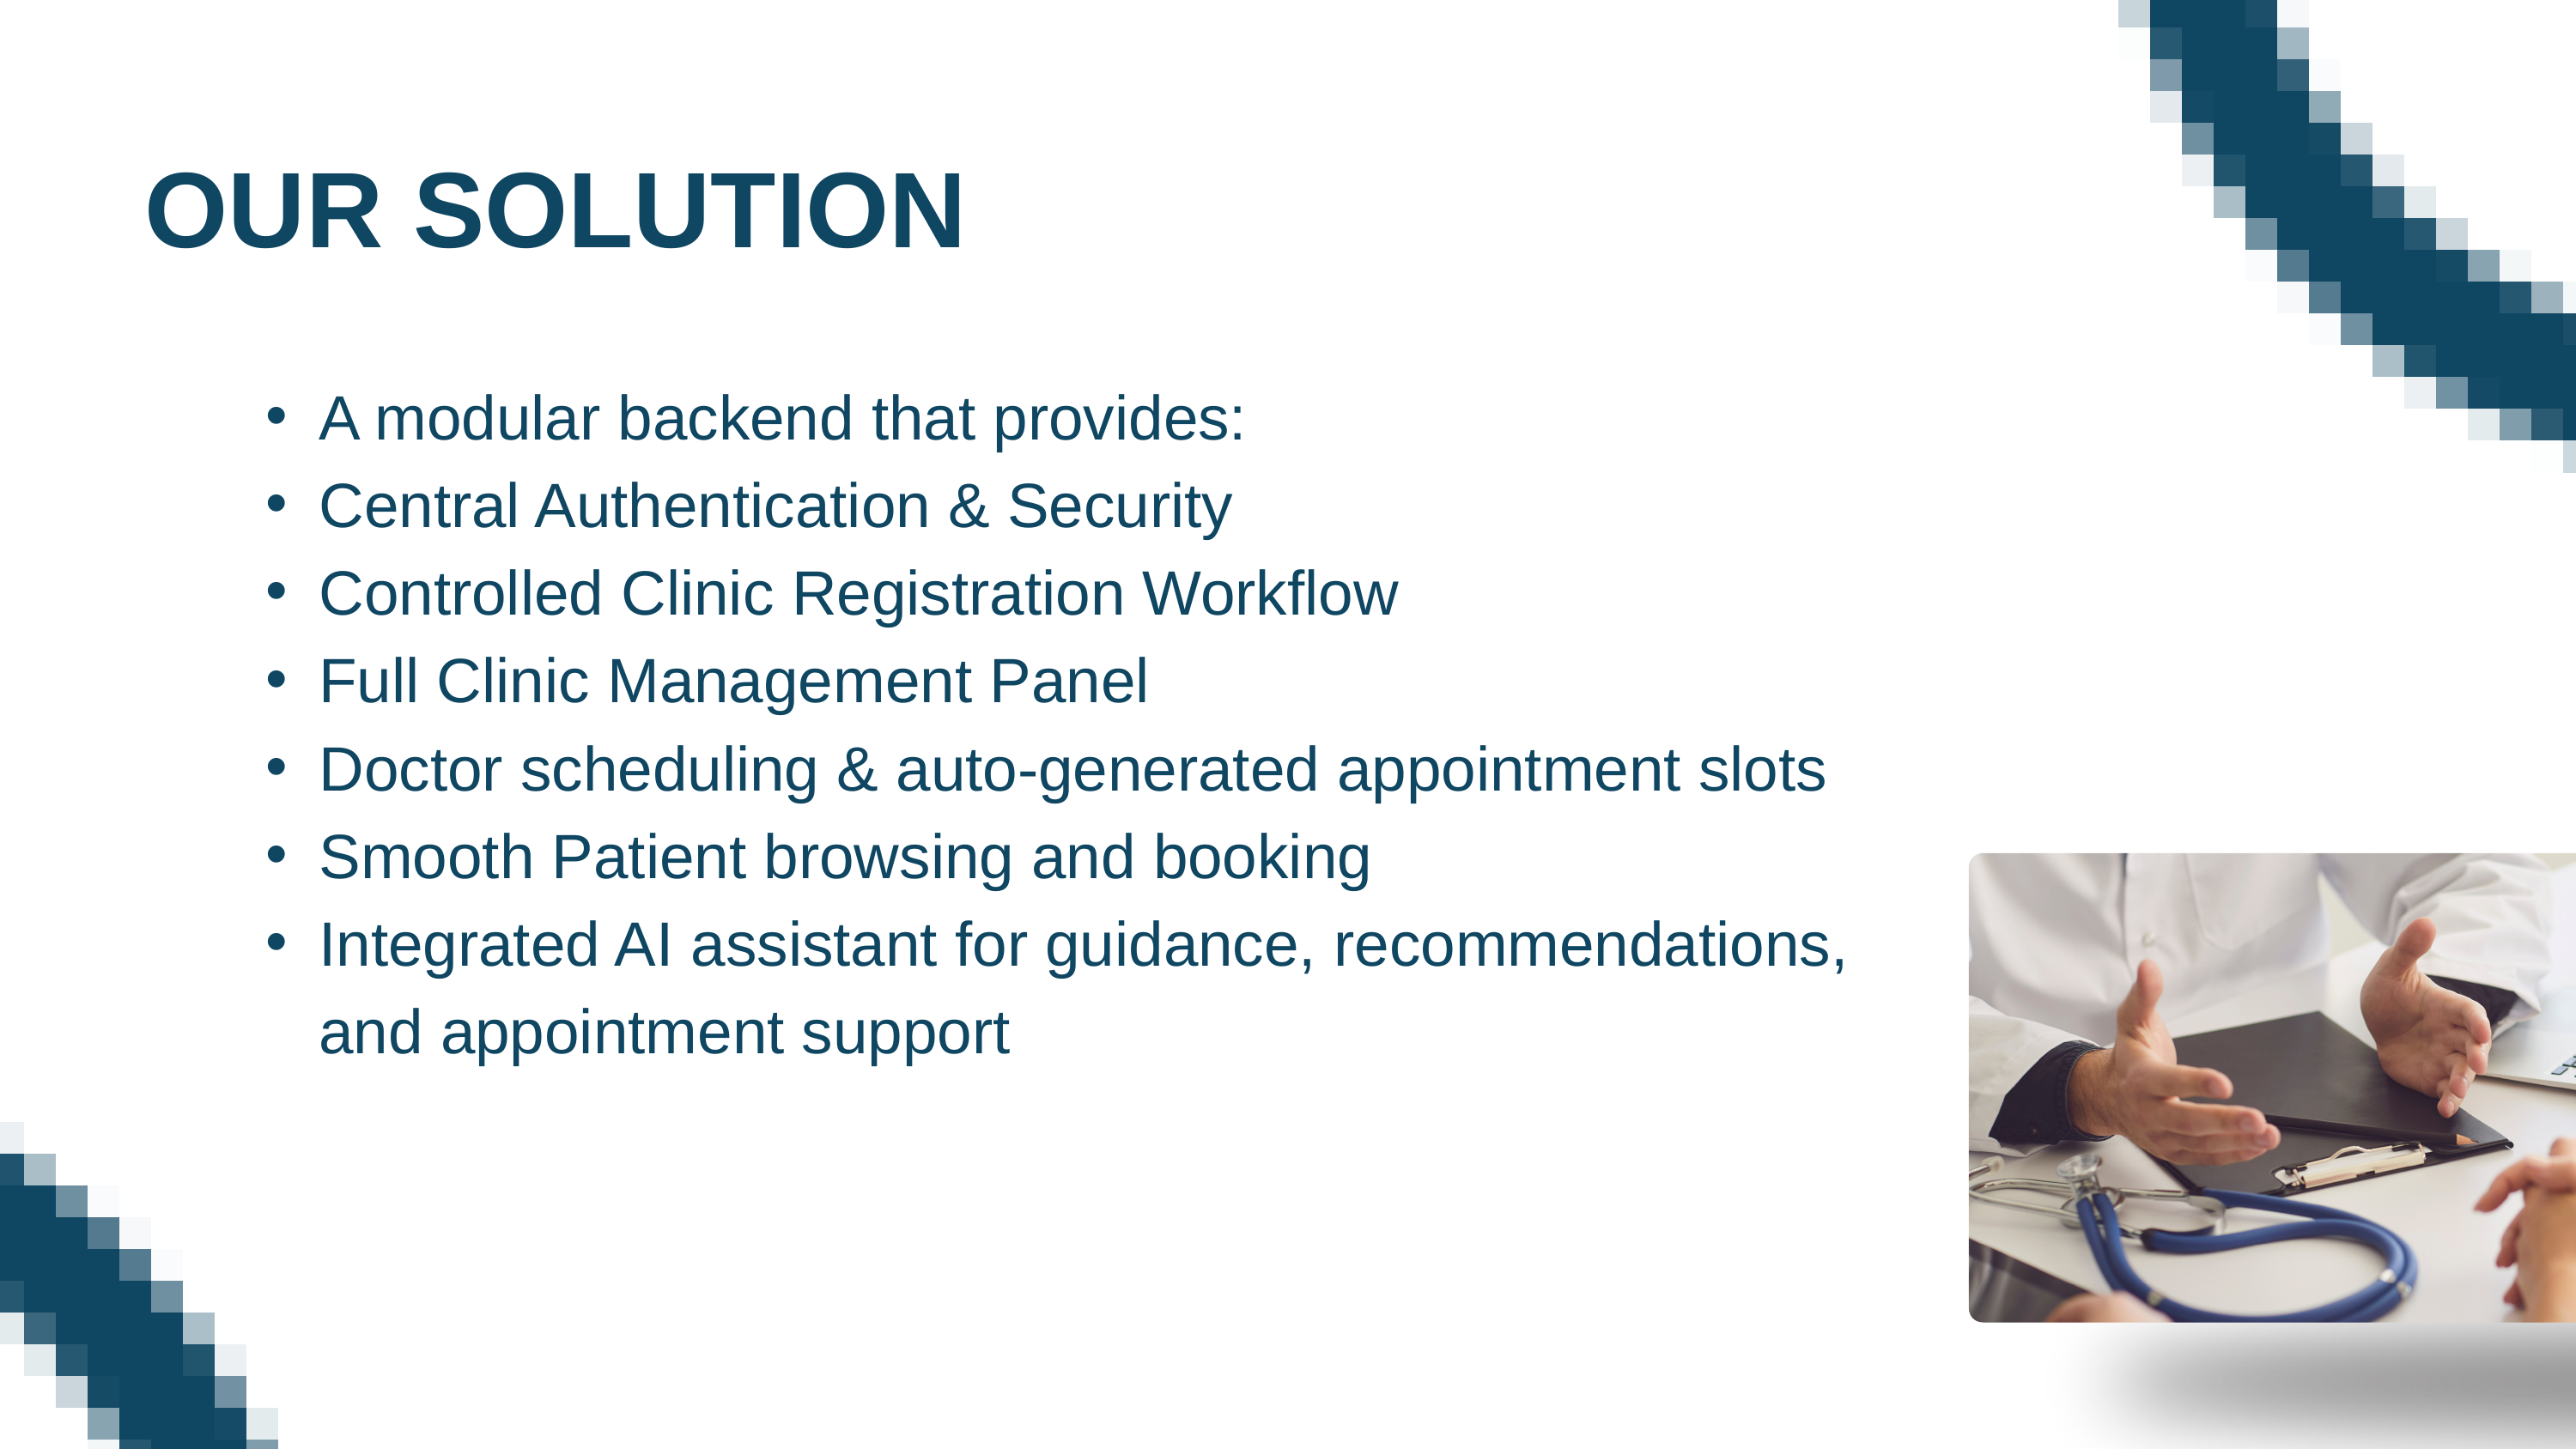

OUR SOLUTION
A modular backend that provides:
Central Authentication & Security
Controlled Clinic Registration Workflow
Full Clinic Management Panel
Doctor scheduling & auto-generated appointment slots
Smooth Patient browsing and booking
Integrated AI assistant for guidance, recommendations, and appointment support